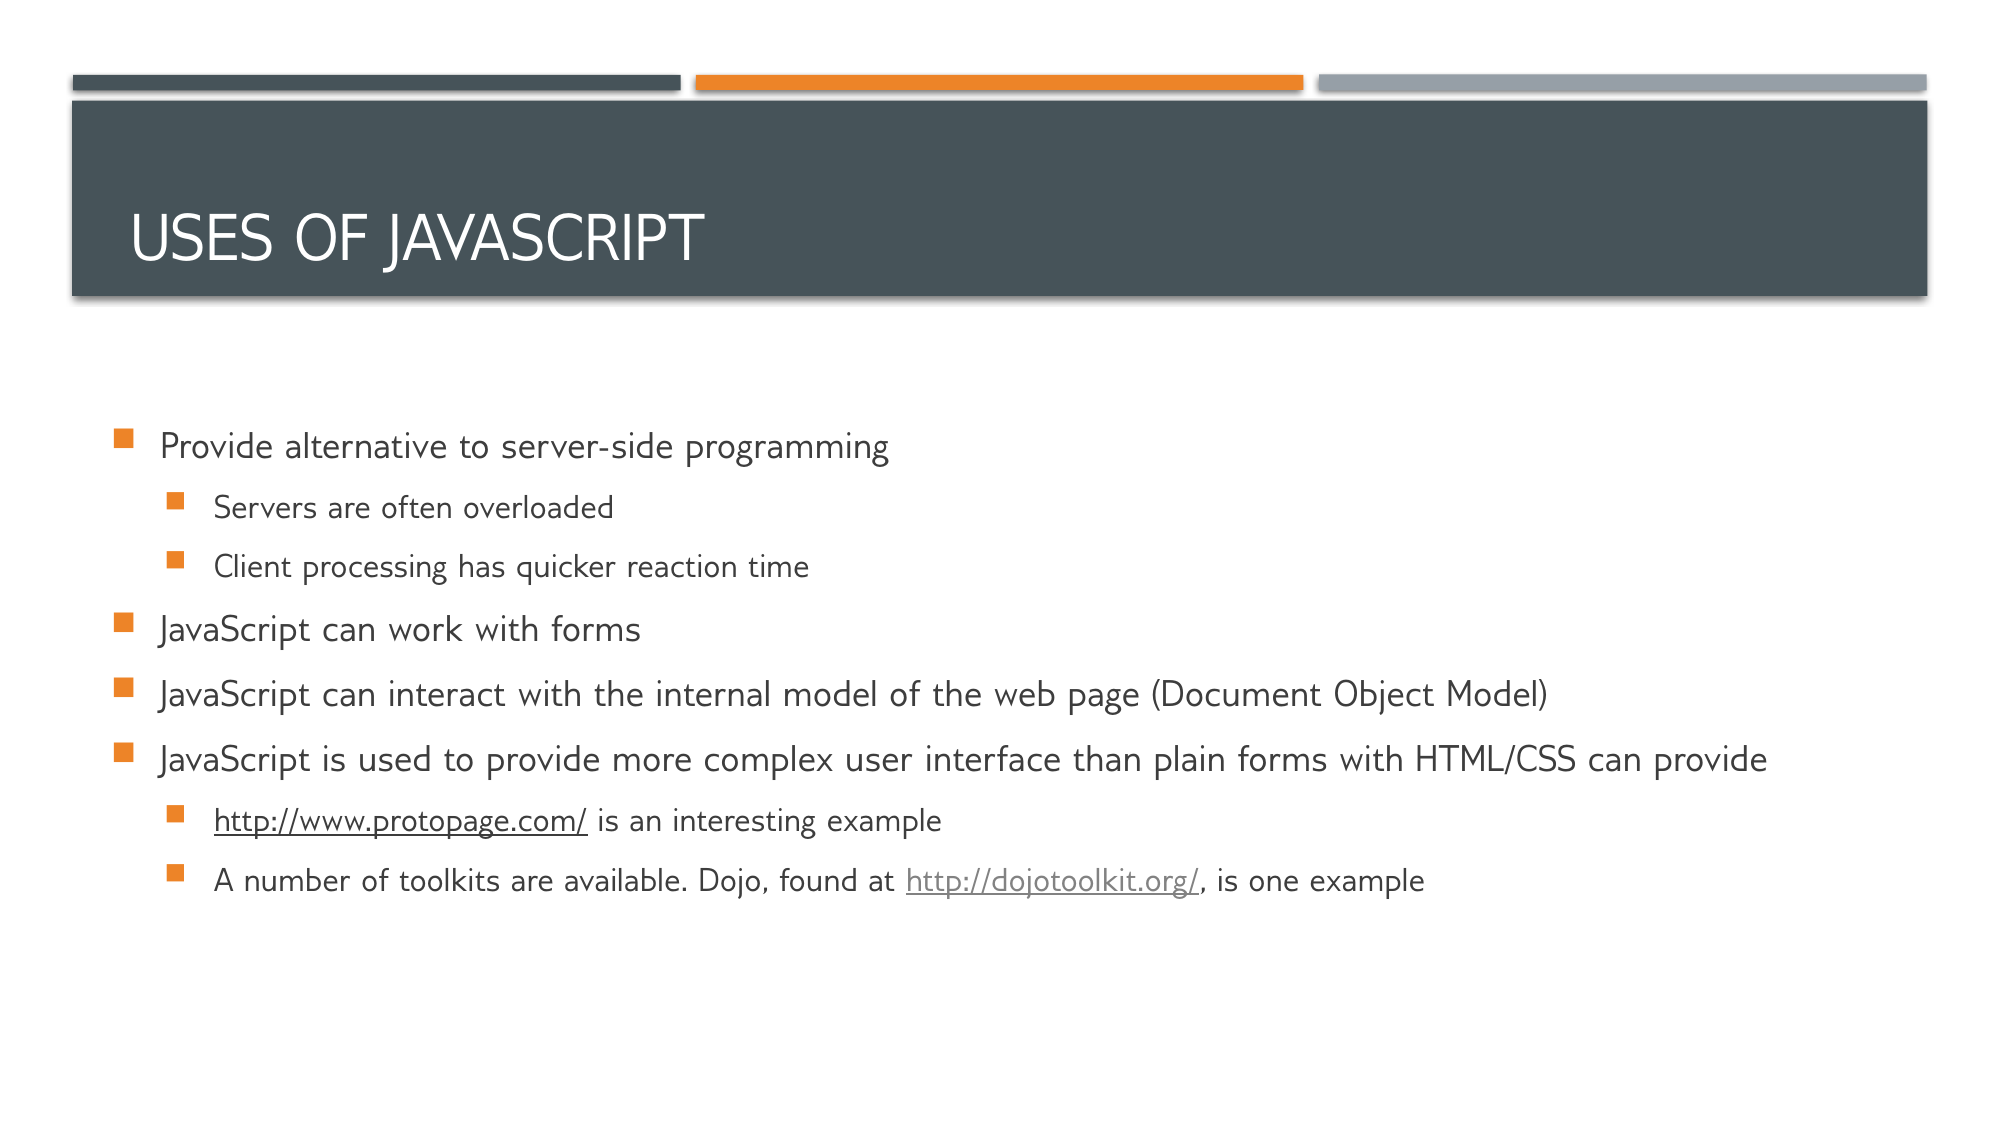

# Uses of JavaScript
Provide alternative to server-side programming
Servers are often overloaded
Client processing has quicker reaction time
JavaScript can work with forms
JavaScript can interact with the internal model of the web page (Document Object Model)
JavaScript is used to provide more complex user interface than plain forms with HTML/CSS can provide
http://www.protopage.com/ is an interesting example
A number of toolkits are available. Dojo, found at http://dojotoolkit.org/, is one example